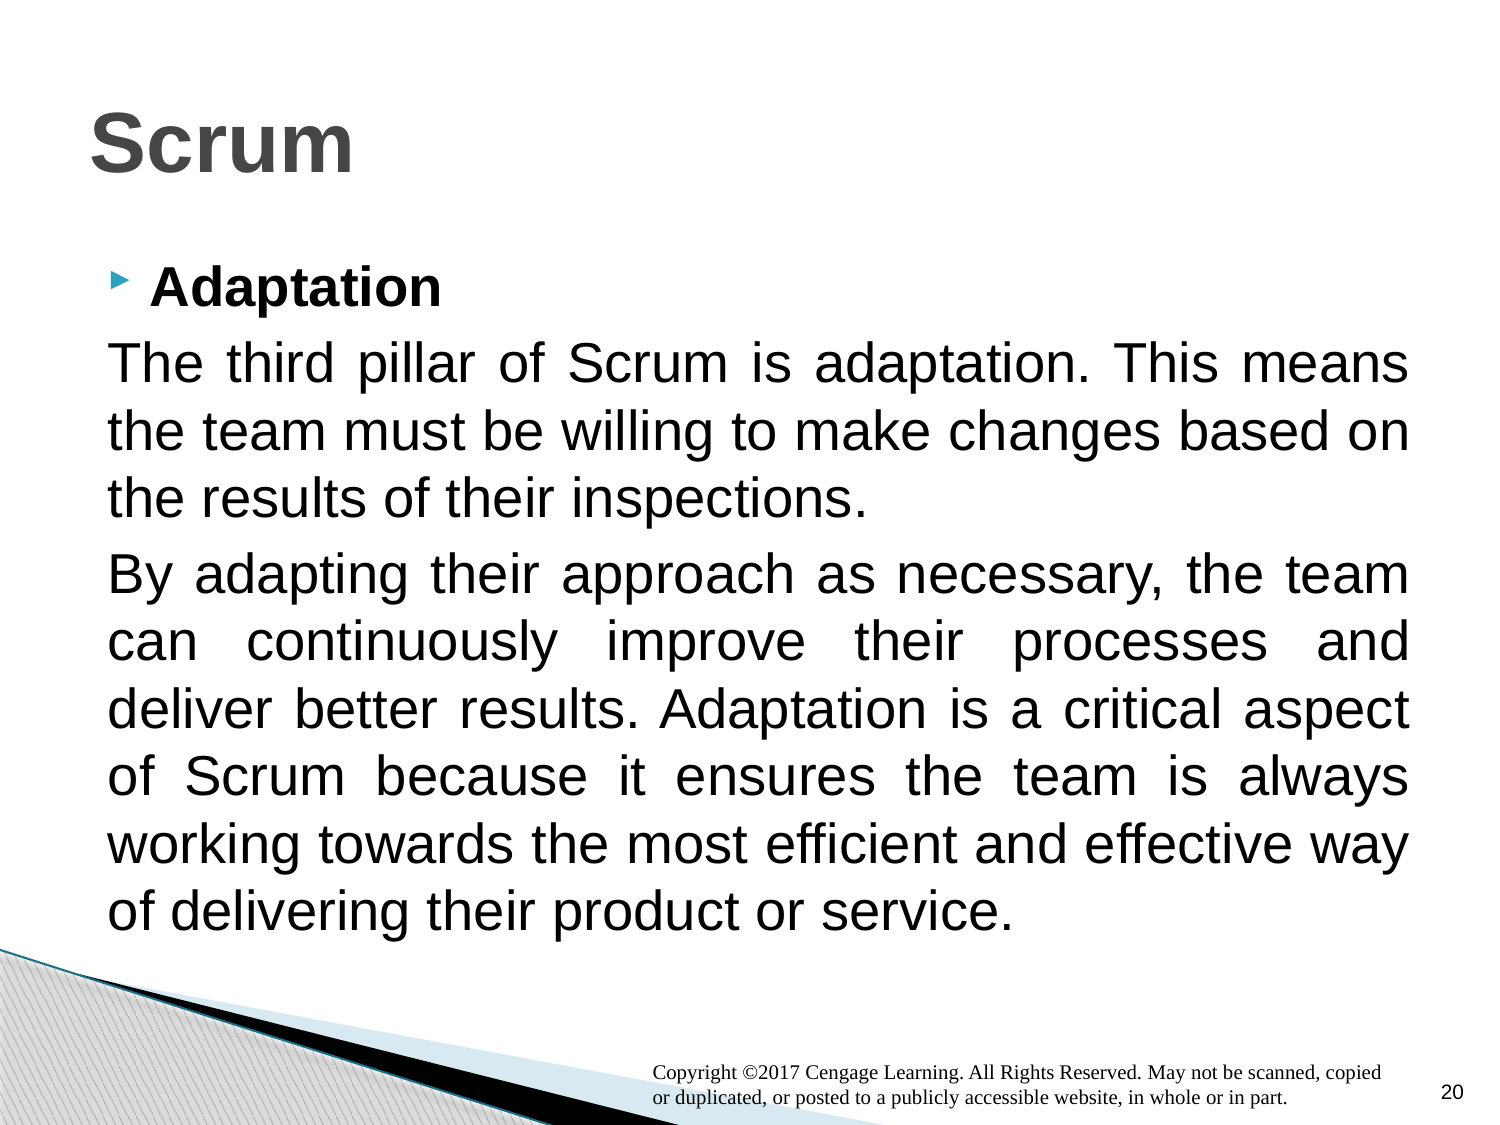

# Scrum
Adaptation
The third pillar of Scrum is adaptation. This means the team must be willing to make changes based on the results of their inspections.
By adapting their approach as necessary, the team can continuously improve their processes and deliver better results. Adaptation is a critical aspect of Scrum because it ensures the team is always working towards the most efficient and effective way of delivering their product or service.

Copyright ©2017 Cengage Learning. All Rights Reserved. May not be scanned, copied or duplicated, or posted to a publicly accessible website, in whole or in part.
20